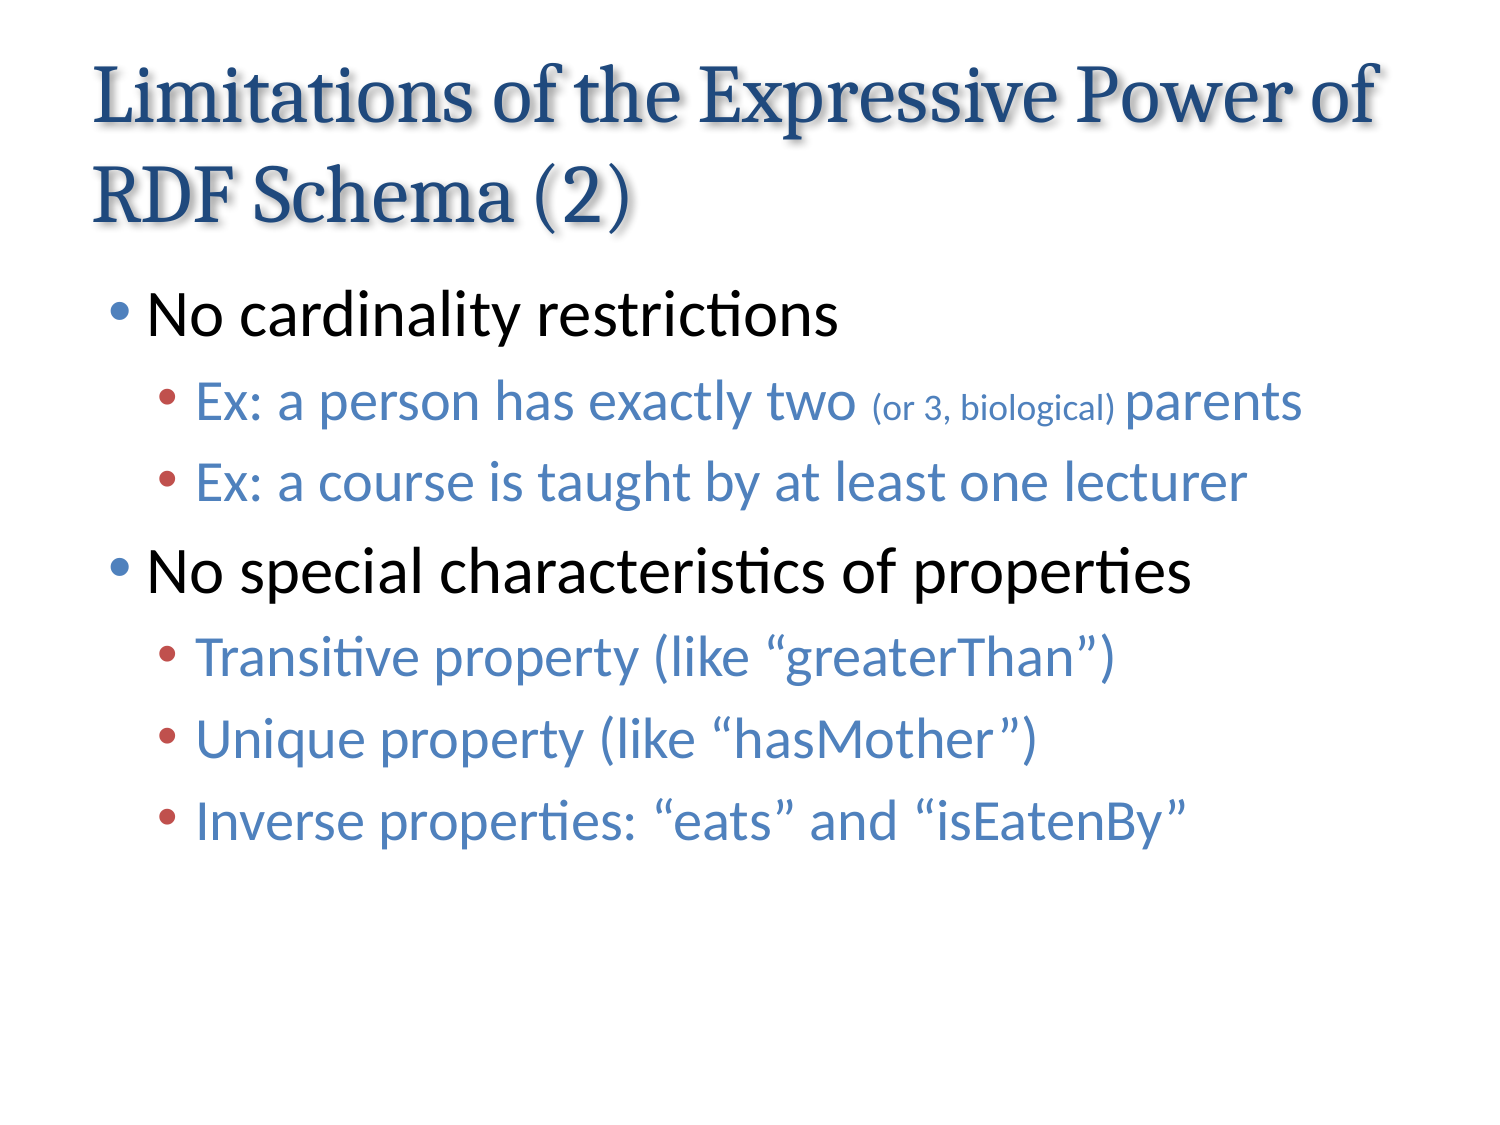

# Limitations of the Expressive Power of RDF Schema (2)
No cardinality restrictions
Ex: a person has exactly two (or 3, biological) parents
Ex: a course is taught by at least one lecturer
No special characteristics of properties
Transitive property (like “greaterThan”)
Unique property (like “hasMother”)
Inverse properties: “eats” and “isEatenBy”